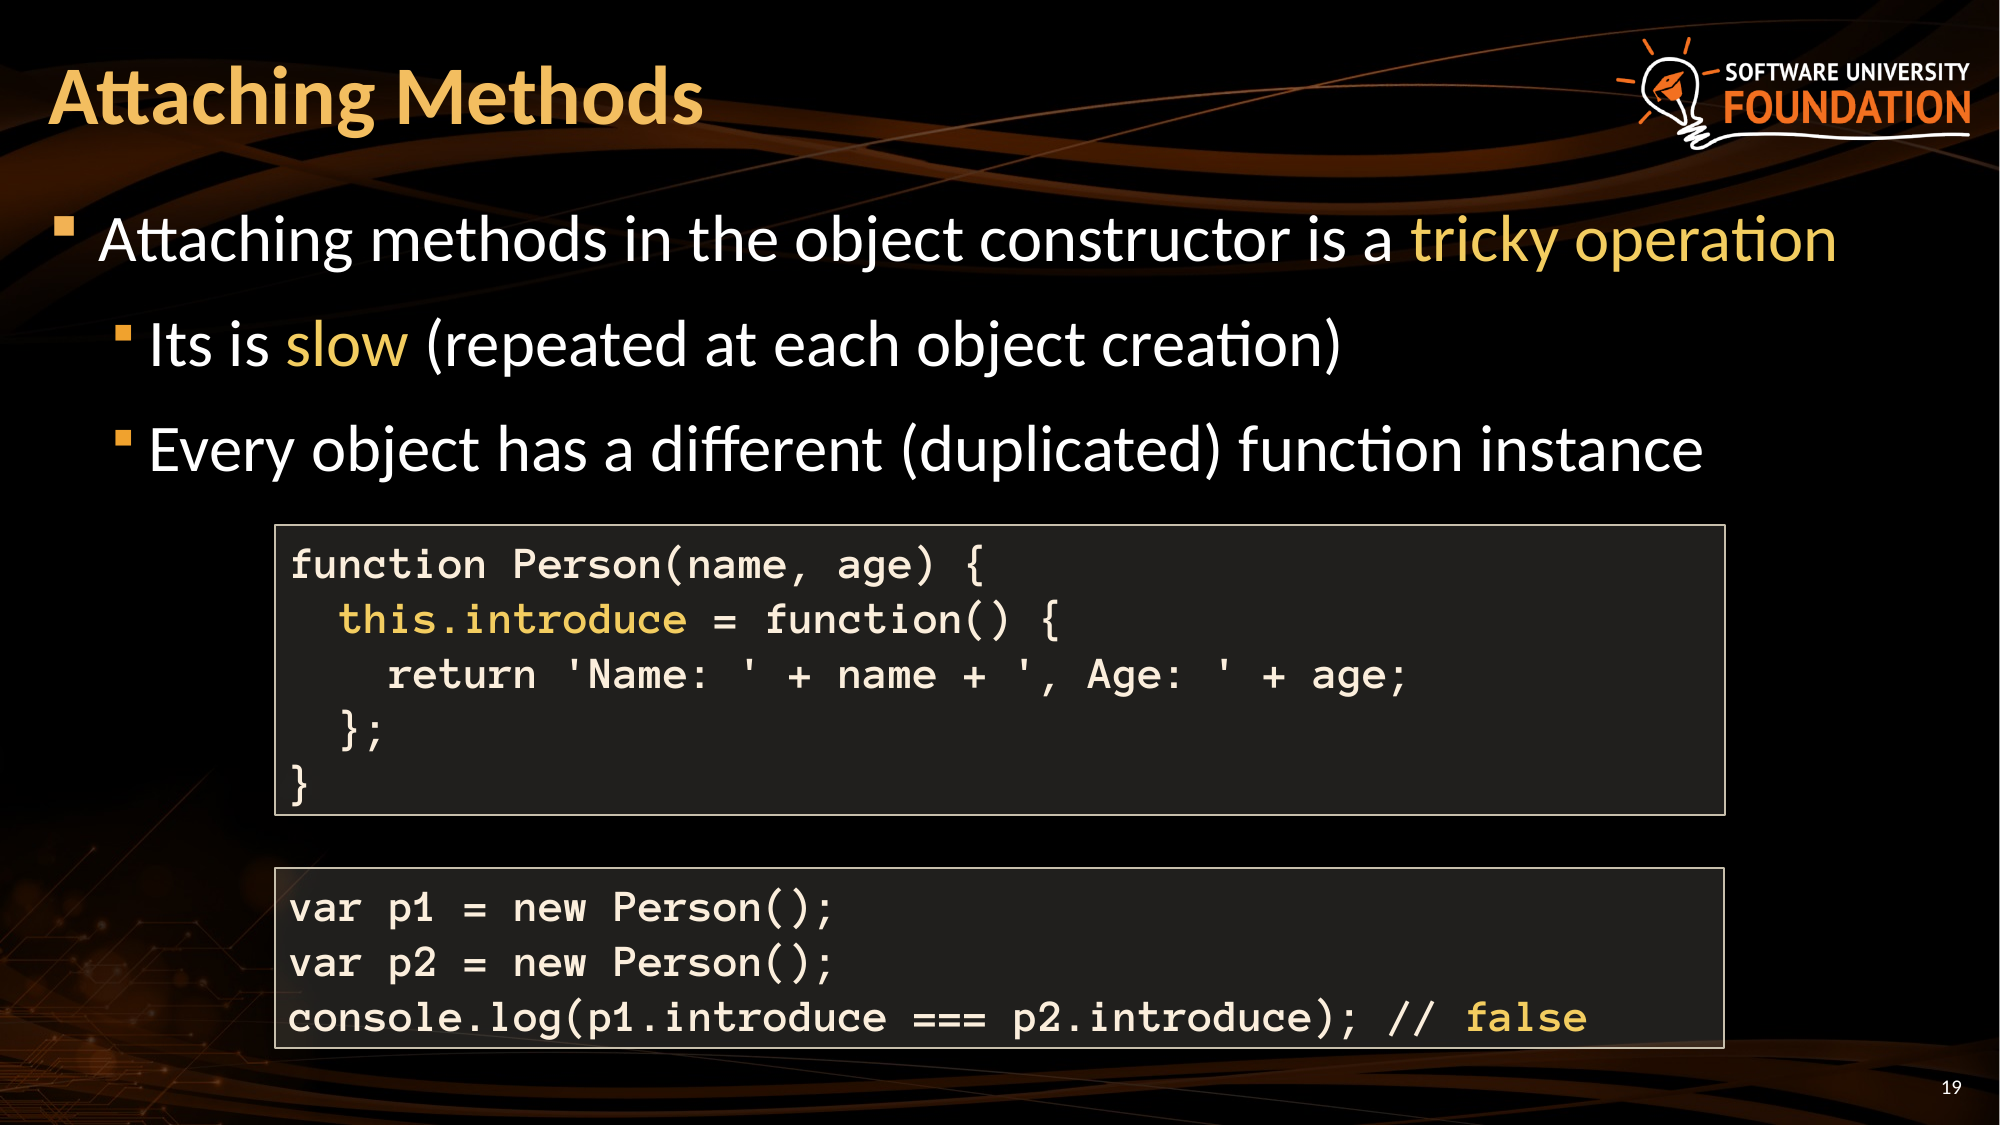

# Attaching Methods
Attaching methods in the object constructor is a tricky operation
Its is slow (repeated at each object creation)
Every object has a different (duplicated) function instance
function Person(name, age) {
  this.introduce = function() {
    return 'Name: ' + name + ', Age: ' + age;
  };
}
var p1 = new Person();
var p2 = new Person();
console.log(p1.introduce === p2.introduce); // false
19